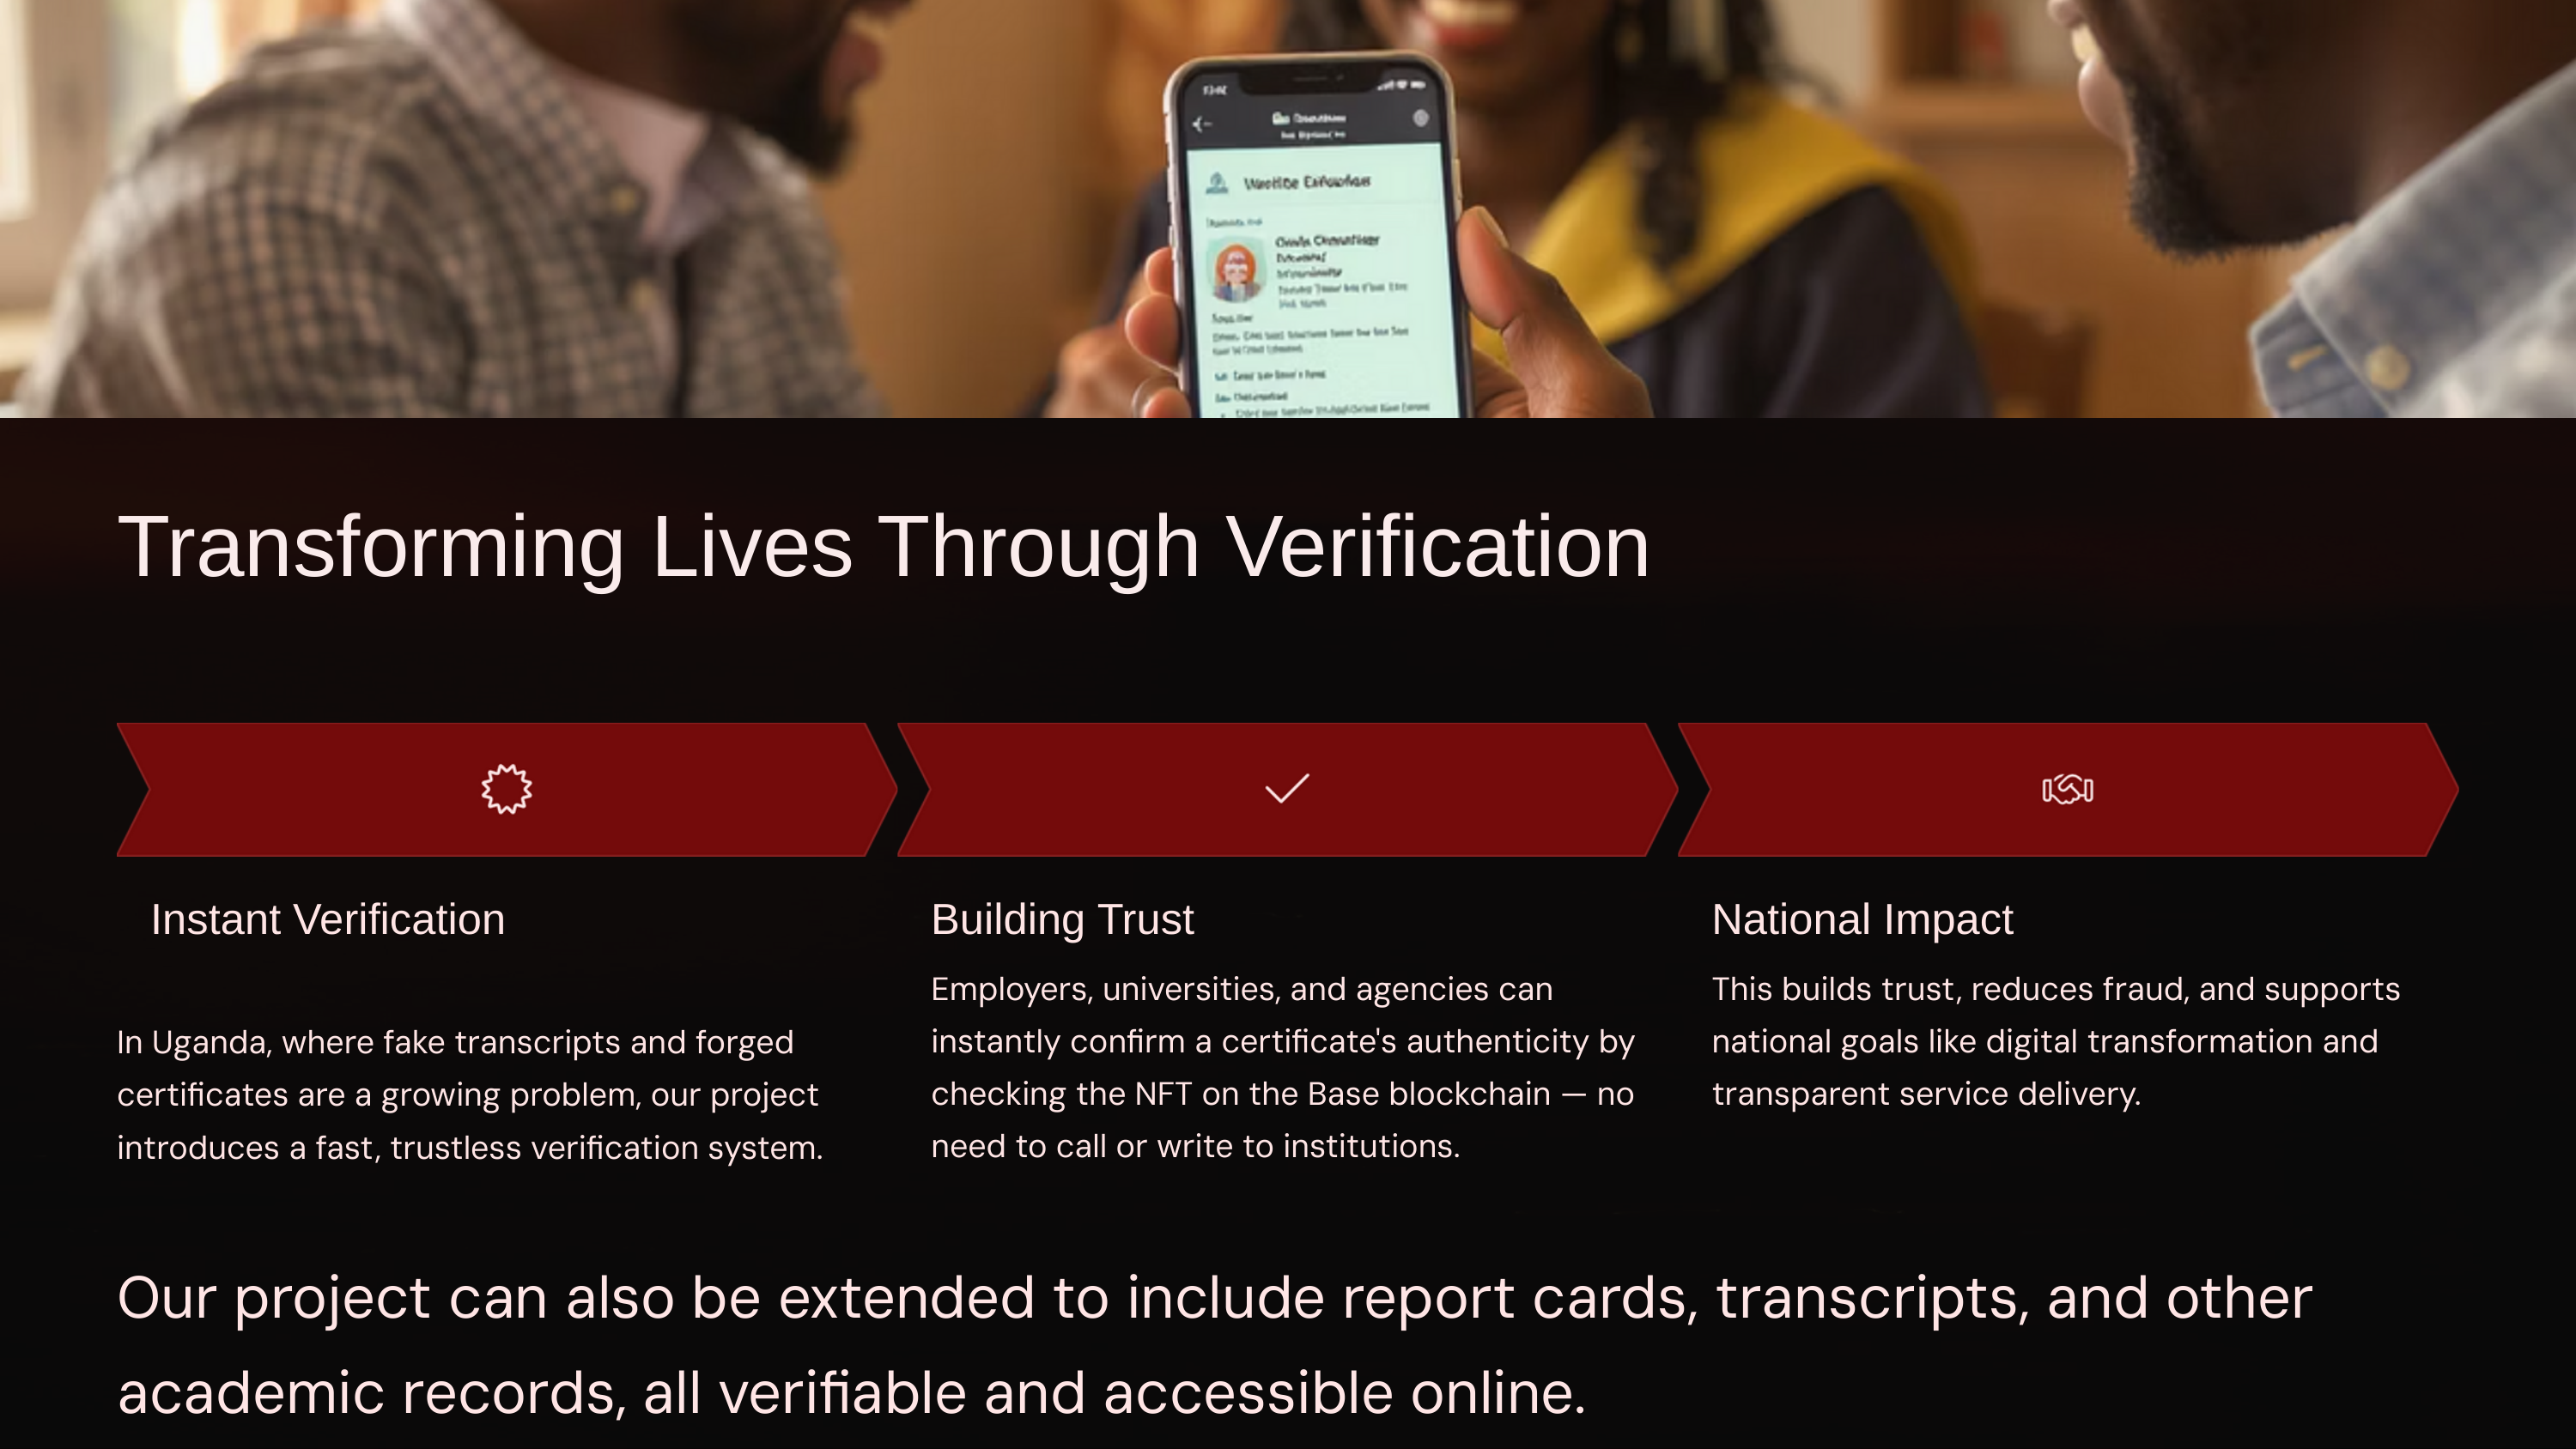

Transforming Lives Through Verification

Instant Verification
Building Trust
National Impact
Employers, universities, and agencies can instantly confirm a certificate's authenticity by checking the NFT on the Base blockchain — no need to call or write to institutions.
This builds trust, reduces fraud, and supports national goals like digital transformation and transparent service delivery.
In Uganda, where fake transcripts and forged certificates are a growing problem, our project introduces a fast, trustless verification system.
Our project can also be extended to include report cards, transcripts, and other academic records, all verifiable and accessible online.